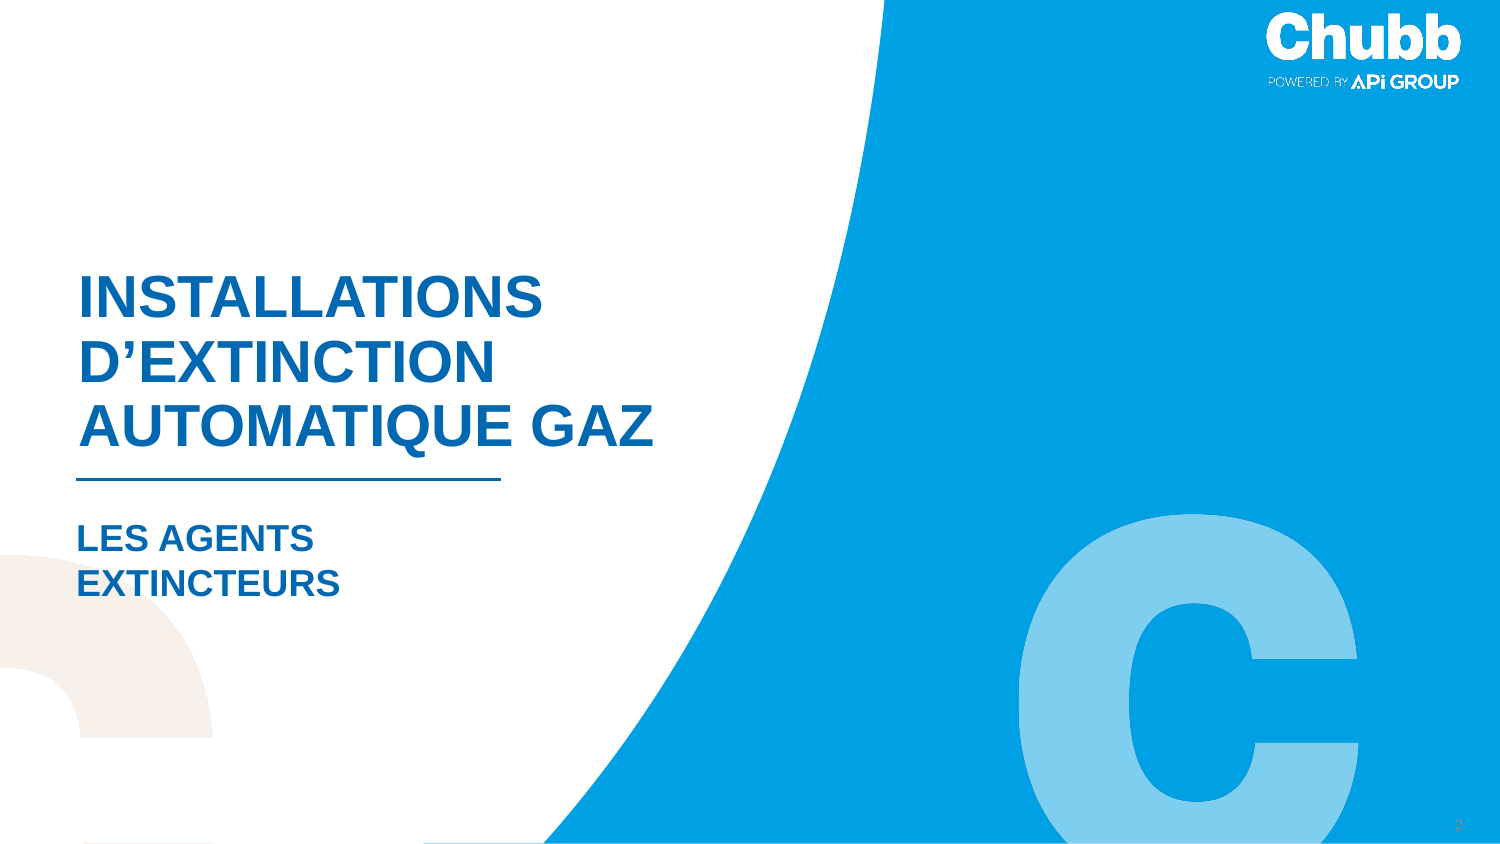

# Installations d’extinction automatique gaz
Les agents extincteurs

2